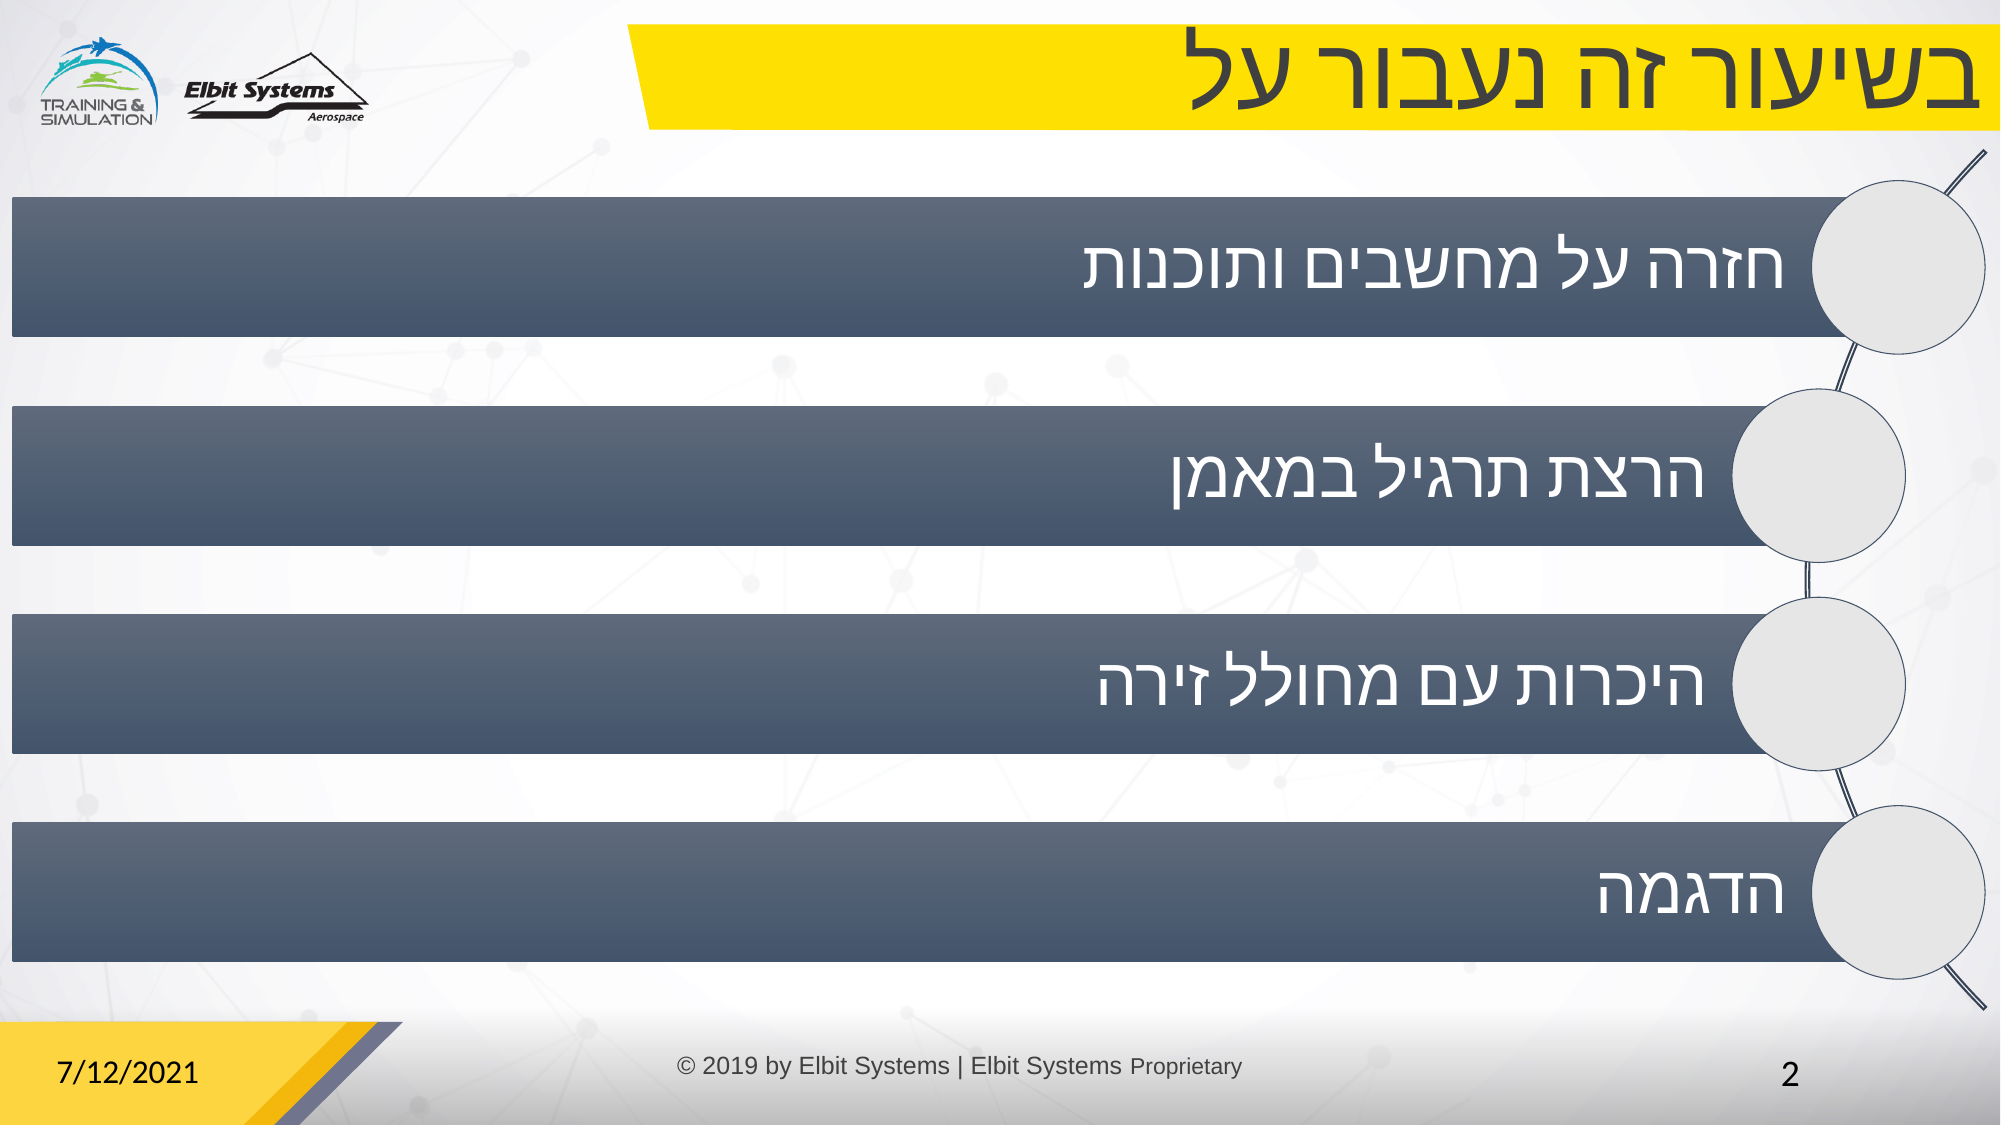

# בשיעור זה נעבור על
חזרה על מחשבים ותוכנות
הרצת תרגיל במאמן
היכרות עם מחולל זירה
הדגמה